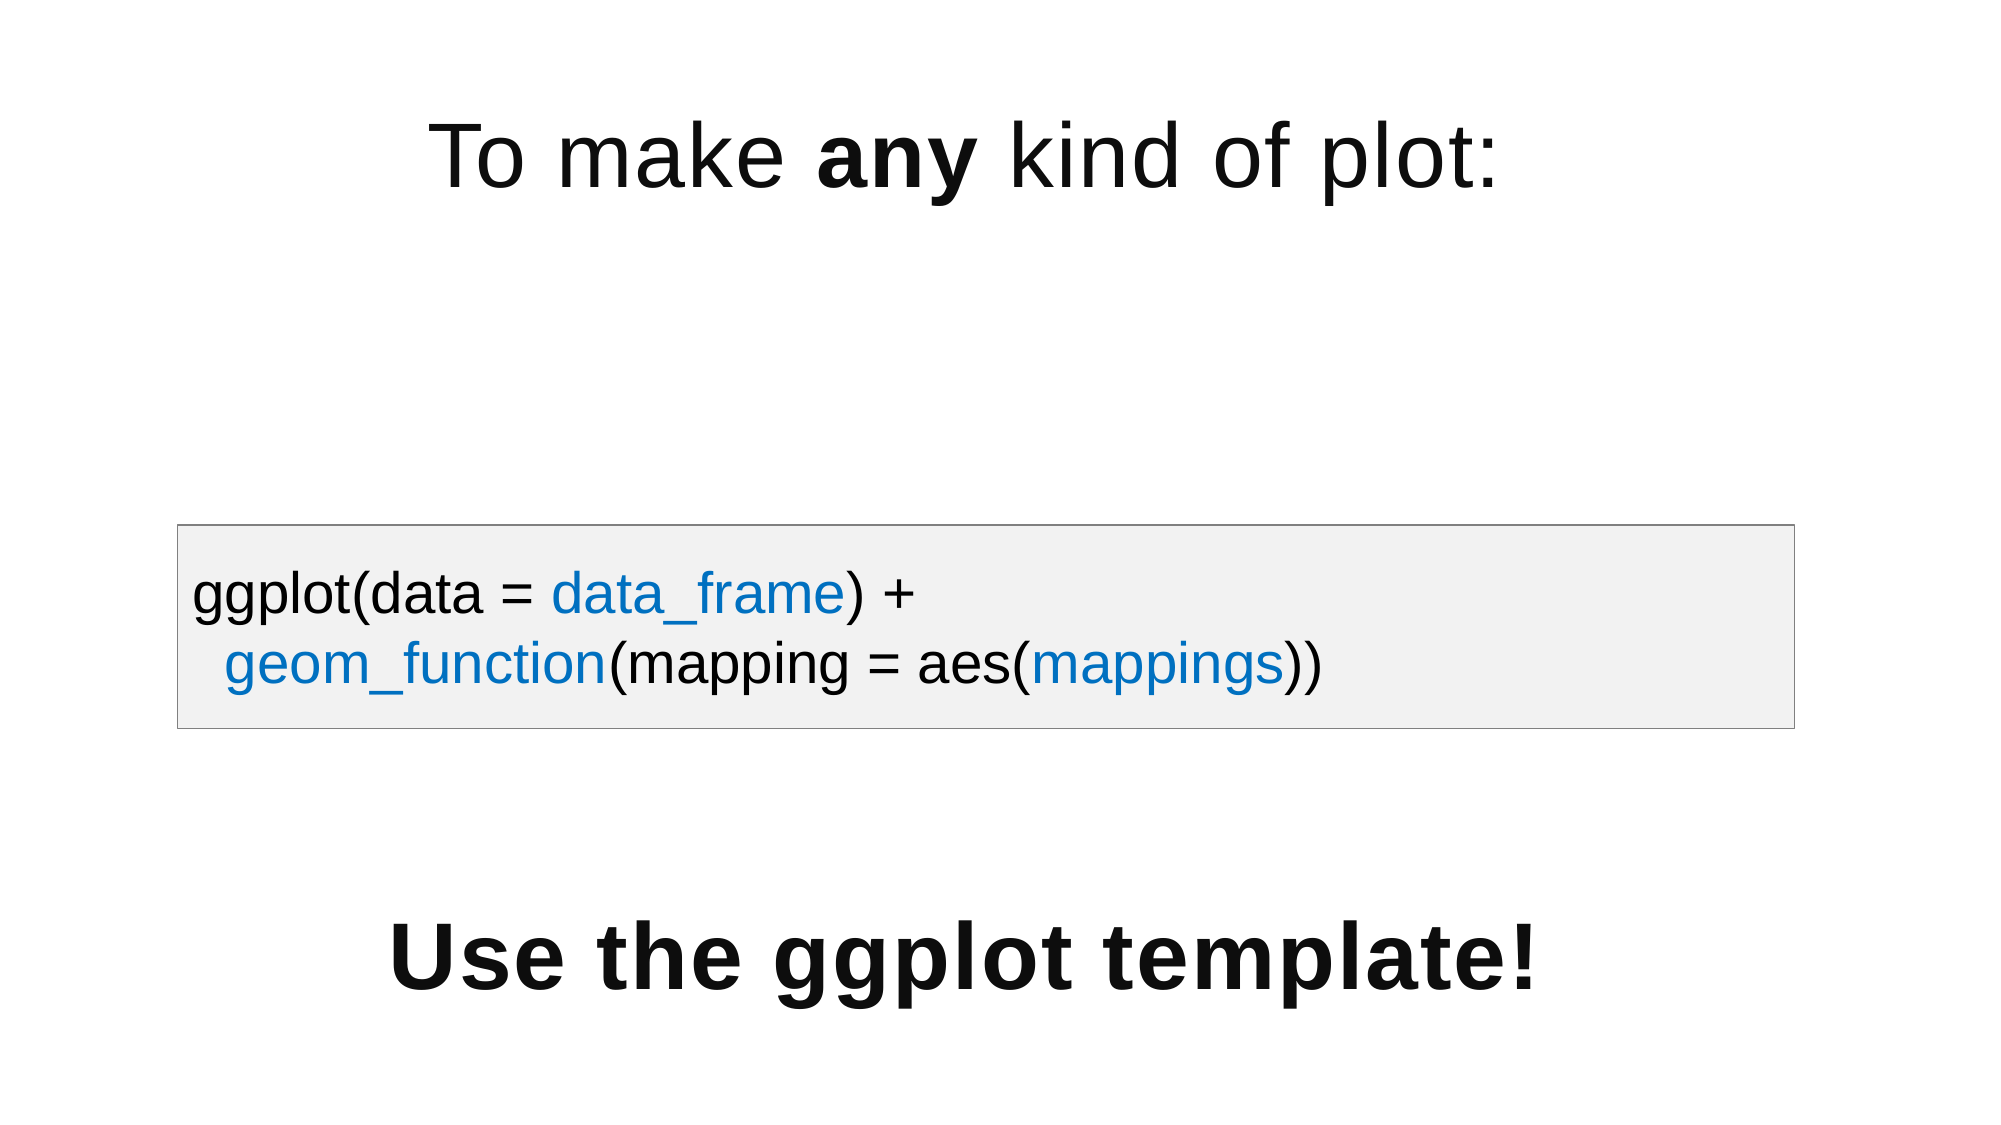

# To make any kind of plot:

ggplot(data = data_frame) +
  geom_function(mapping = aes(mappings))
3. Write aesthetic mappings
Use the ggplot template!